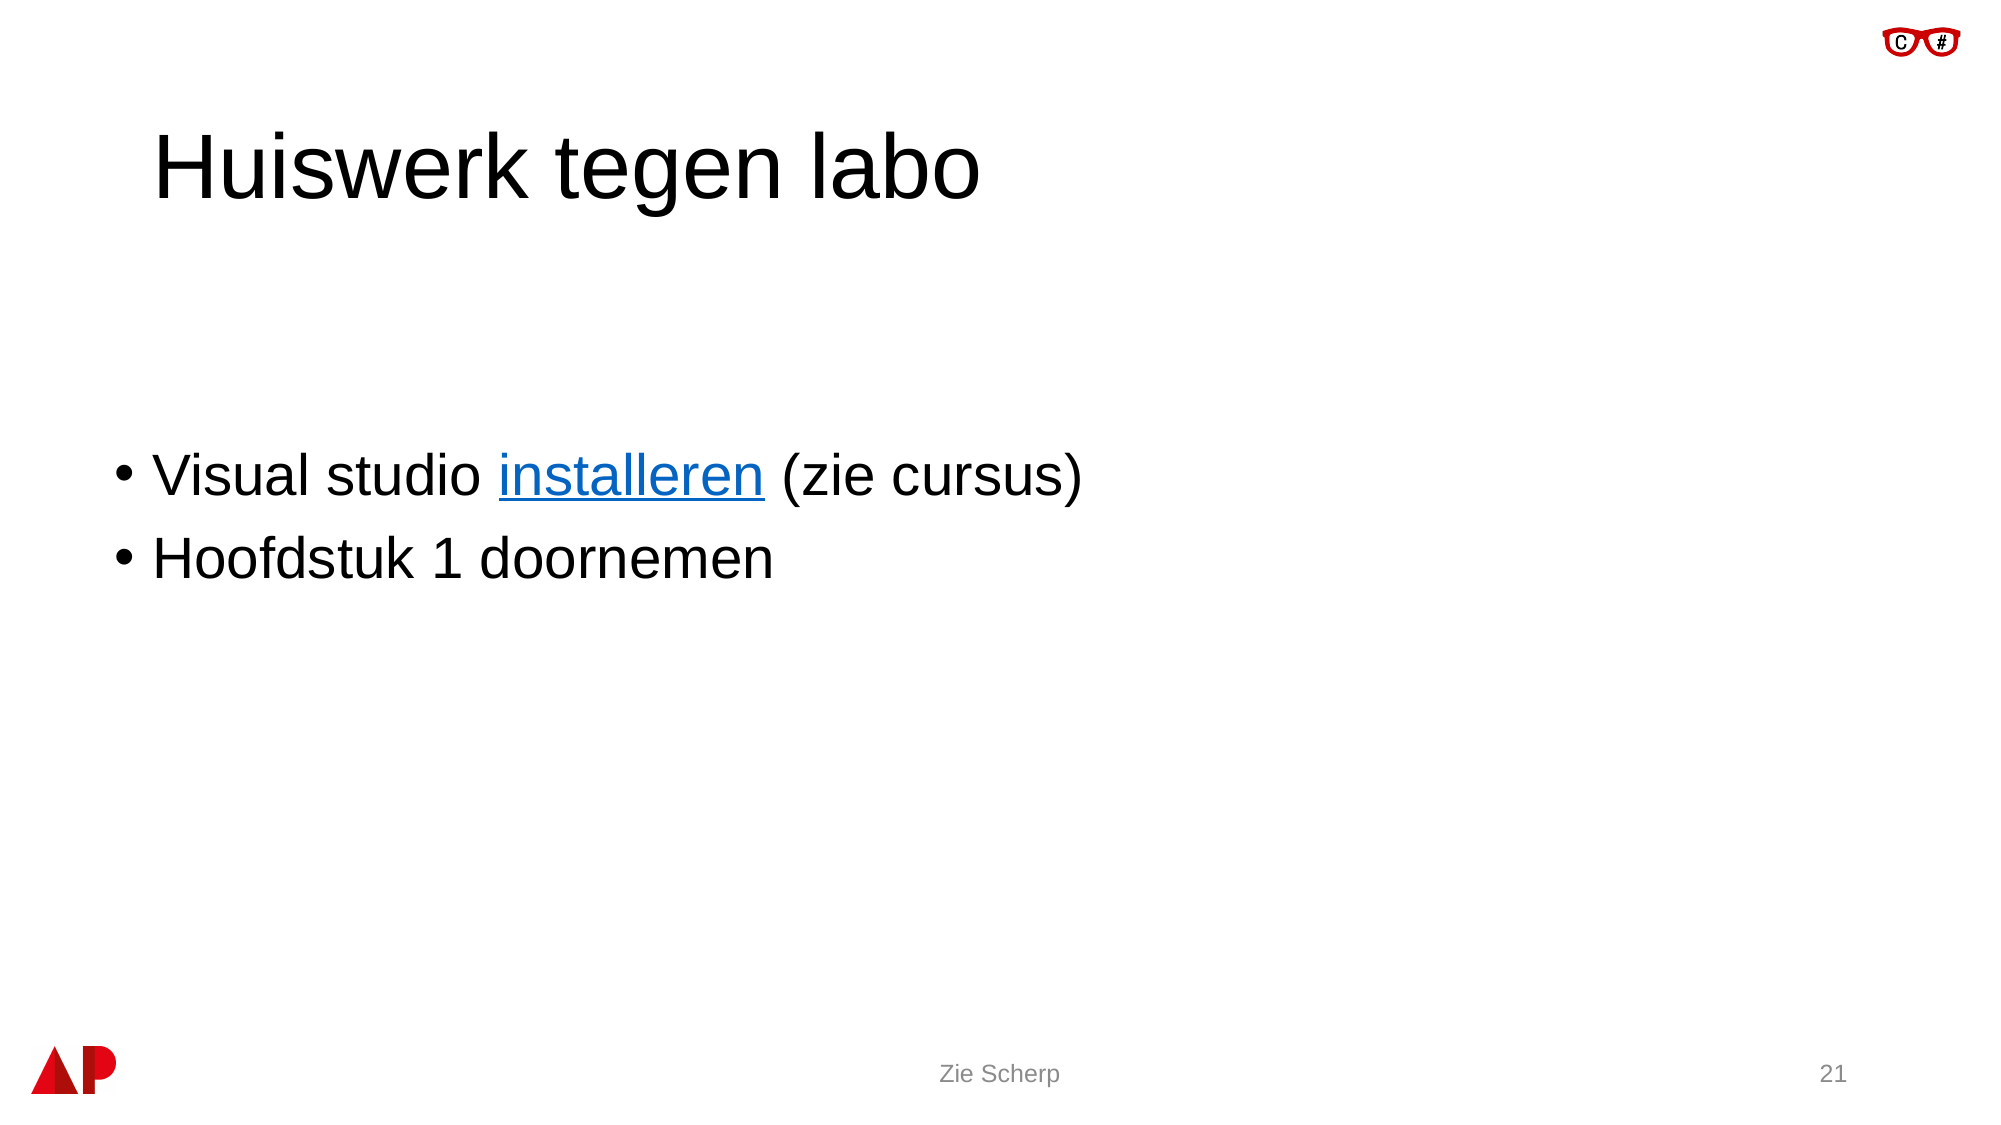

# Huiswerk tegen labo

Visual studio installeren (zie cursus)
Hoofdstuk 1 doornemen

Zie Scherp
21